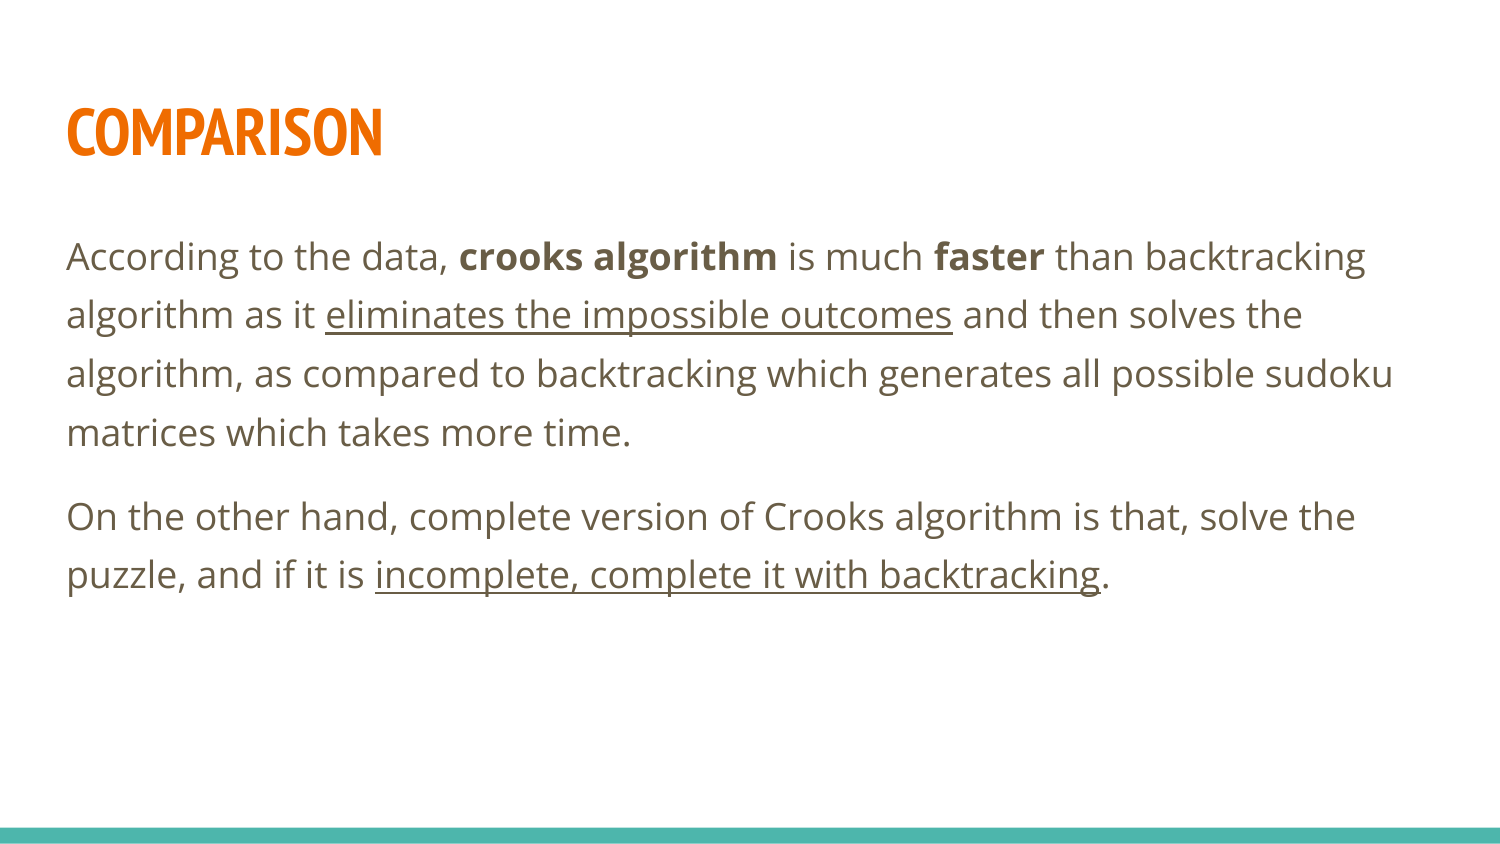

# COMPARISON
According to the data, crooks algorithm is much faster than backtracking algorithm as it eliminates the impossible outcomes and then solves the algorithm, as compared to backtracking which generates all possible sudoku matrices which takes more time.
On the other hand, complete version of Crooks algorithm is that, solve the puzzle, and if it is incomplete, complete it with backtracking.